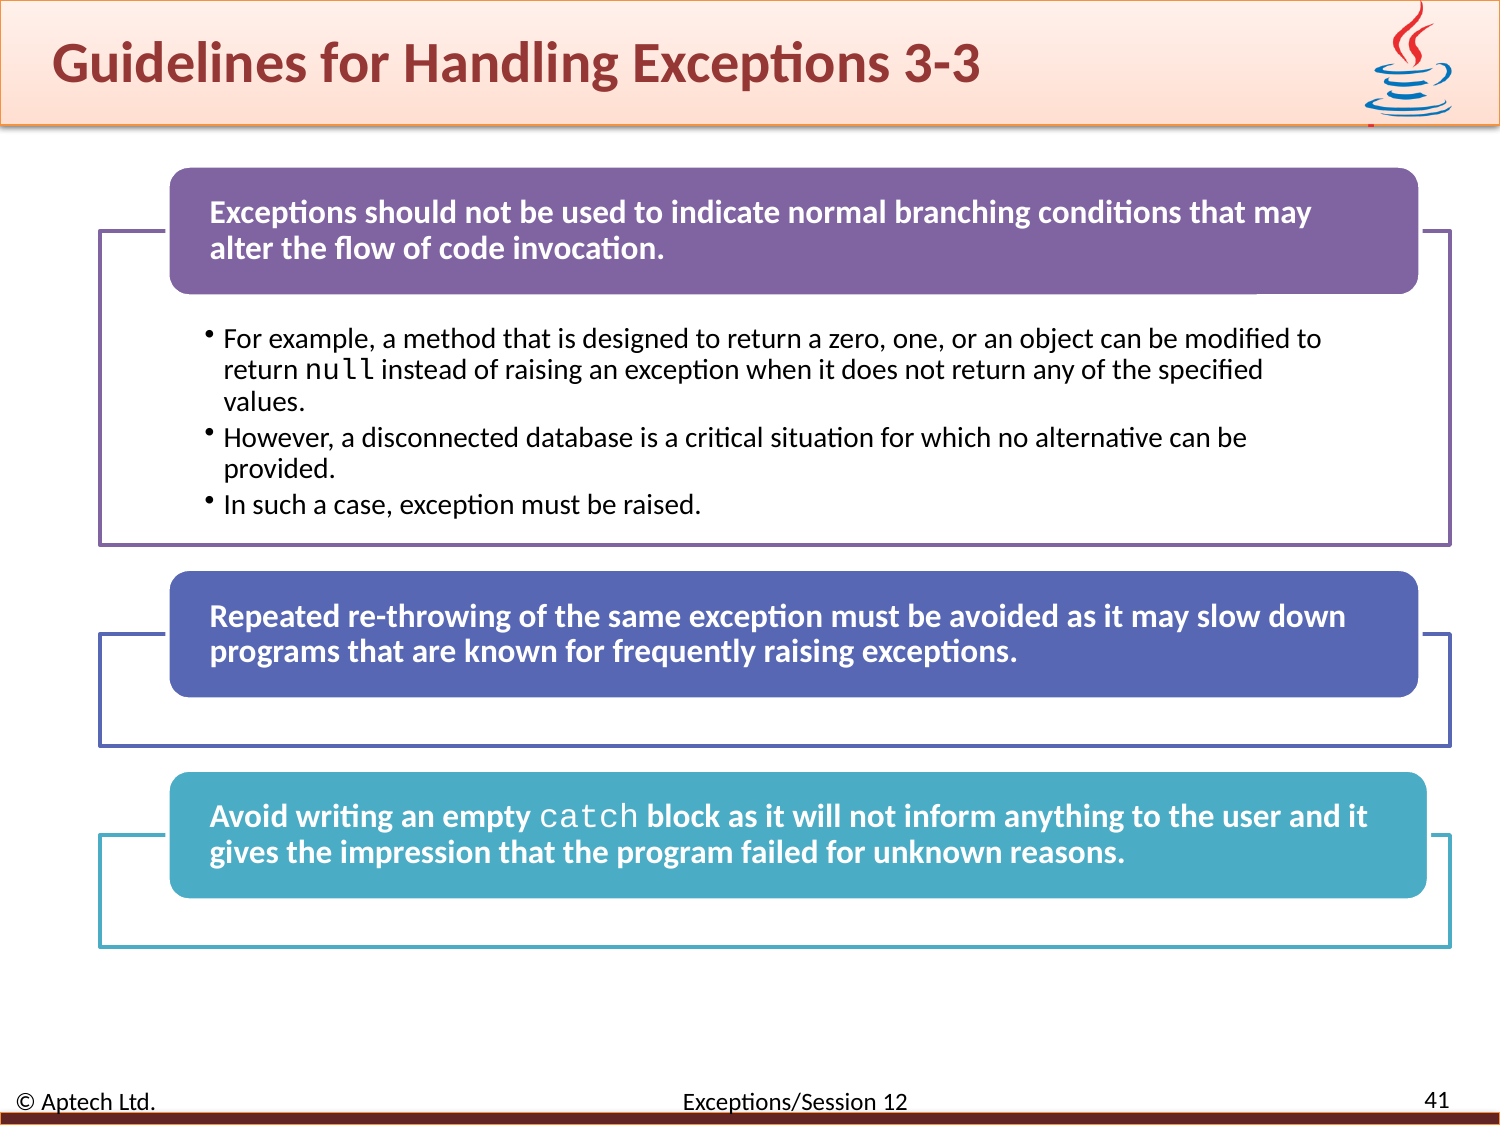

# Guidelines for Handling Exceptions 3-3
For example, a method that is designed to return a zero, one, or an object can be modified to return null instead of raising an exception when it does not return any of the specified values.
However, a disconnected database is a critical situation for which no alternative can be provided.
In such a case, exception must be raised.
Exceptions should not be used to indicate normal branching conditions that may alter the flow of code invocation.

Repeated re-throwing of the same exception must be avoided as it may slow down programs that are known for frequently raising exceptions.

Avoid writing an empty catch block as it will not inform anything to the user and it gives the impression that the program failed for unknown reasons.
41
© Aptech Ltd.                                                                                            Exceptions/Session 12